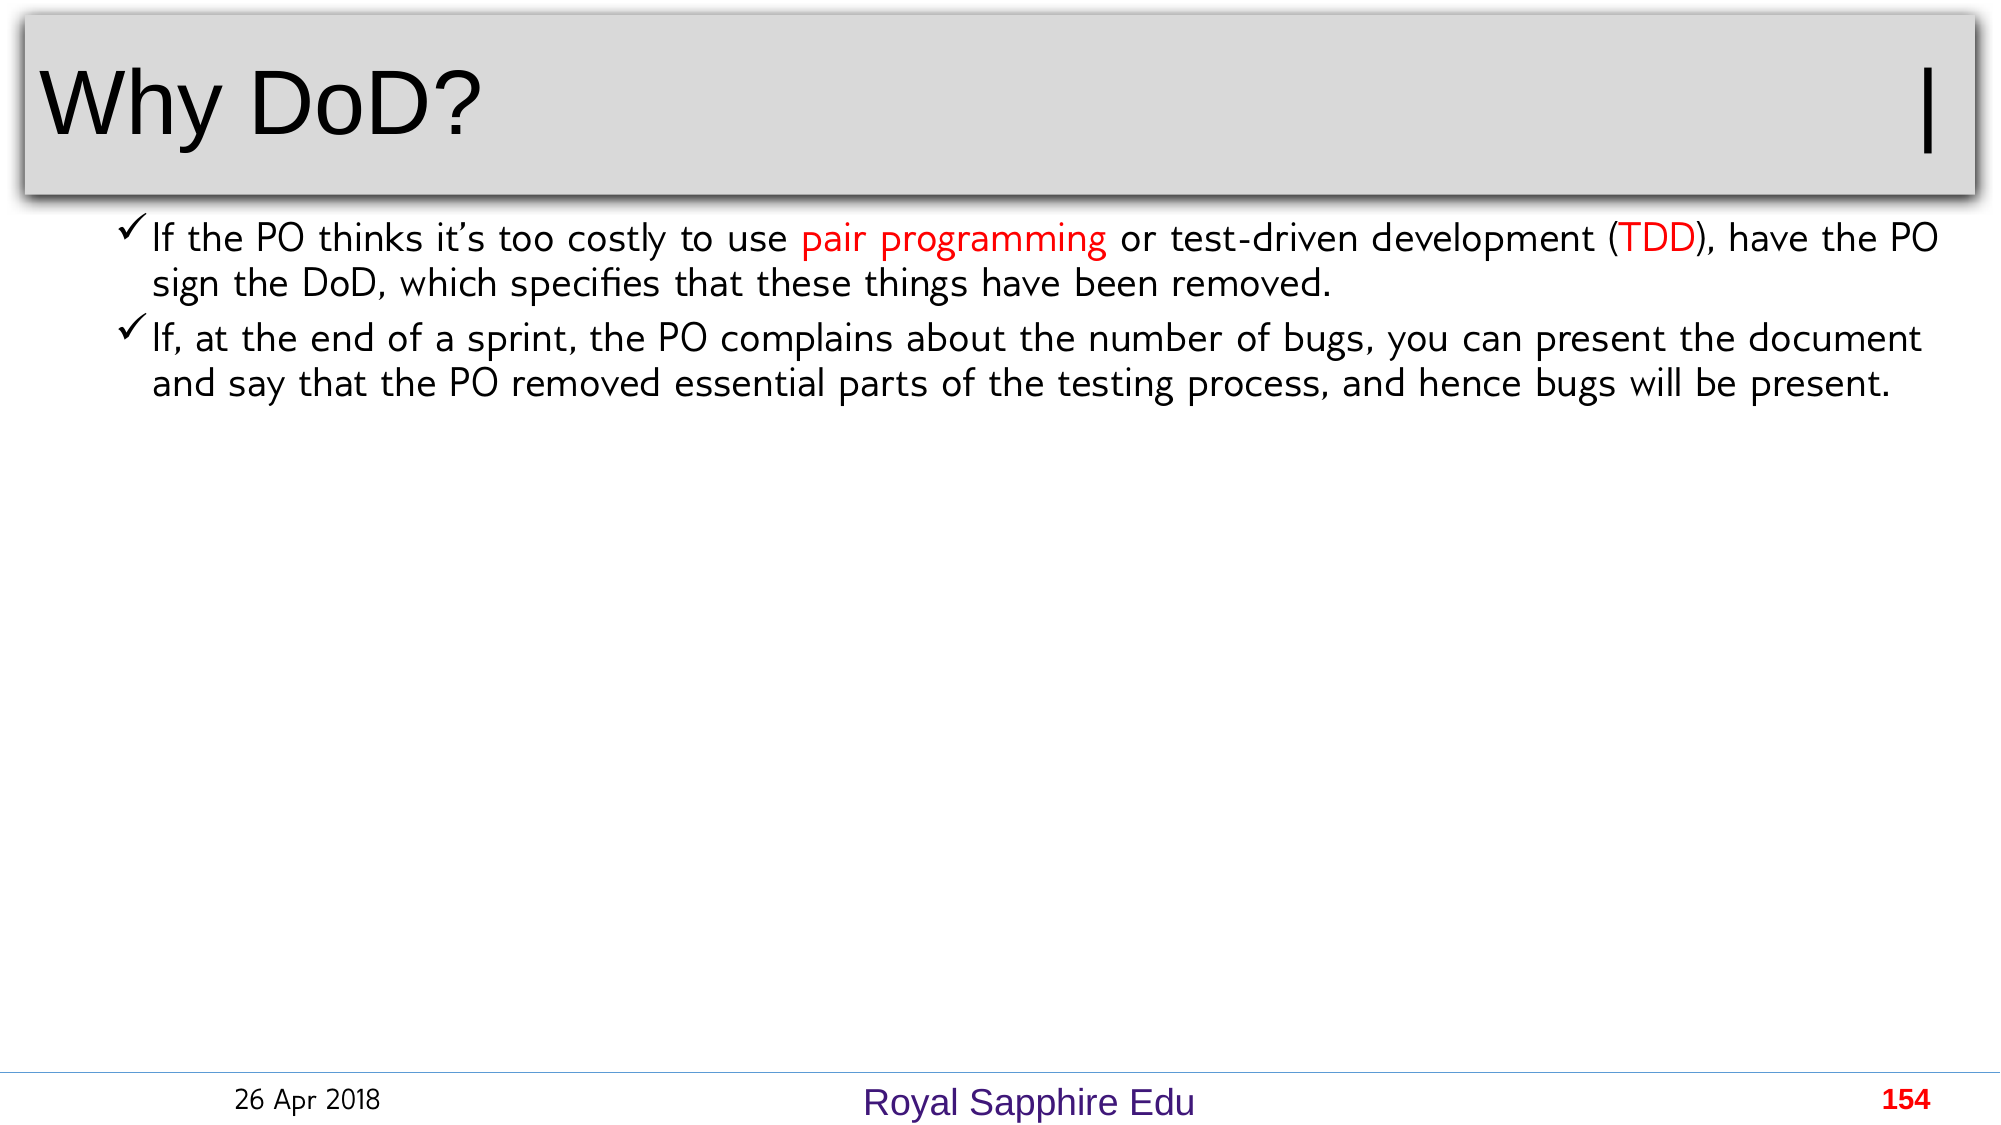

# Why DoD?										   |
If the PO thinks it’s too costly to use pair programming or test-driven development (TDD), have the PO sign the DoD, which specifies that these things have been removed.
If, at the end of a sprint, the PO complains about the number of bugs, you can present the document and say that the PO removed essential parts of the testing process, and hence bugs will be present.
26 Apr 2018
154